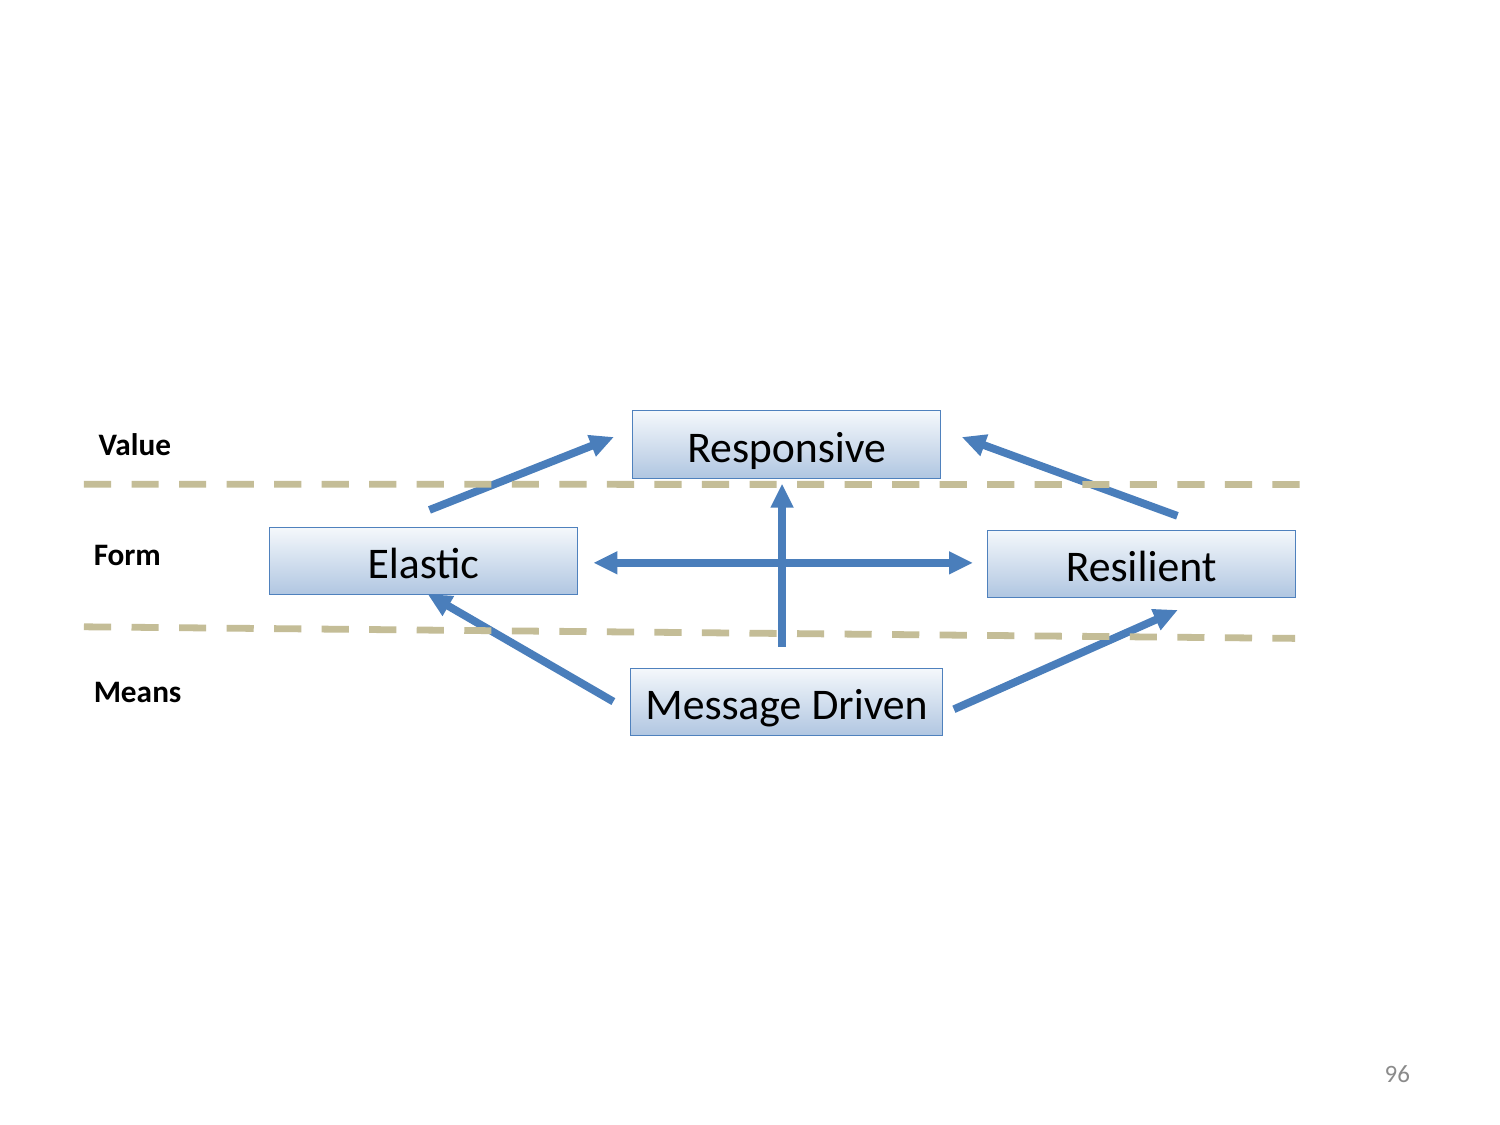

Responsive
Value
Elastic
Form
Resilient
Means
Message Driven
96